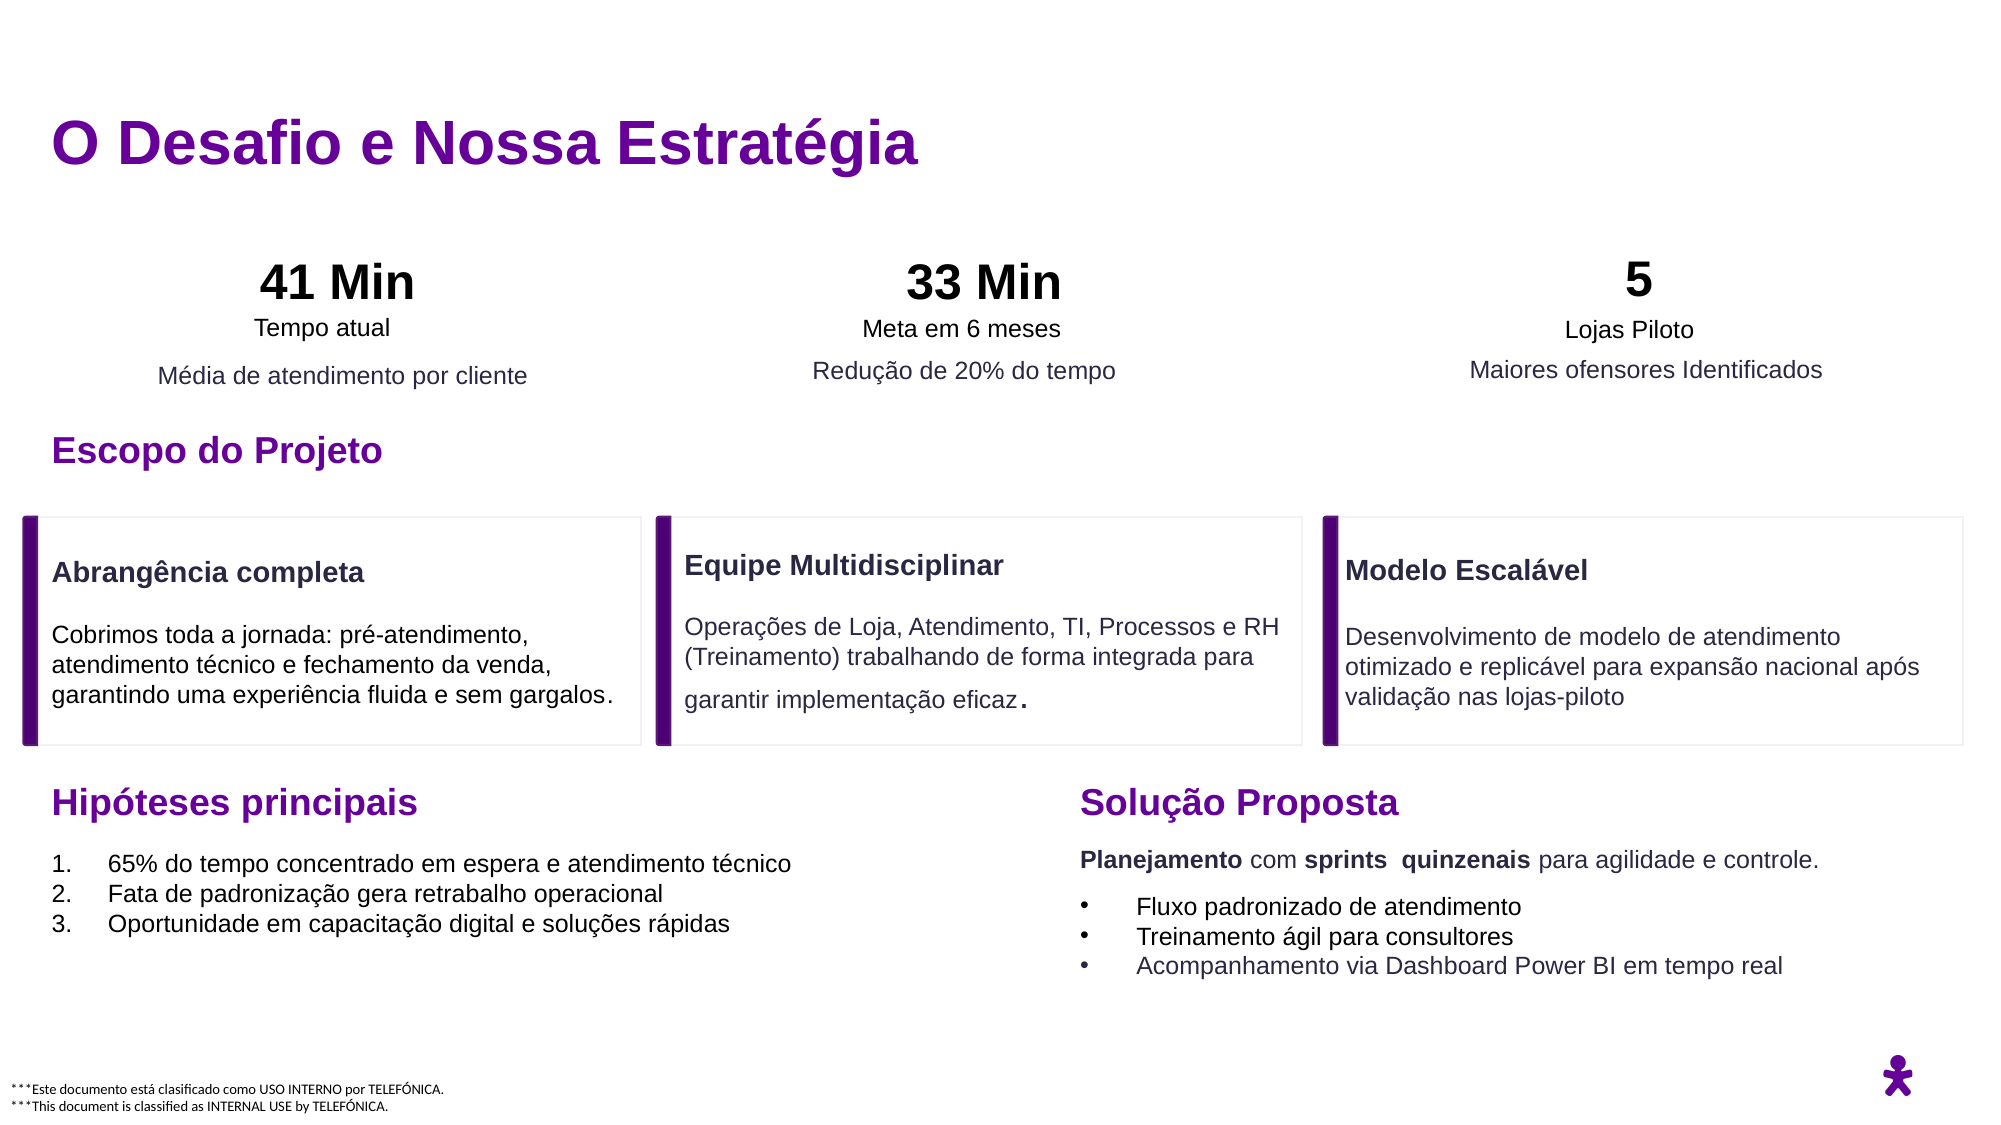

# O Desafio e Nossa Estratégia
5
33 Min
41 Min
Tempo atual
Meta em 6 meses
Lojas Piloto
Maiores ofensores Identificados
Redução de 20% do tempo
Média de atendimento por cliente
Escopo do Projeto
Abrangência completa

Cobrimos toda a jornada: pré-atendimento, atendimento técnico e fechamento da venda, garantindo uma experiência fluida e sem gargalos.
Equipe Multidisciplinar

Operações de Loja, Atendimento, TI, Processos e RH (Treinamento) trabalhando de forma integrada para garantir implementação eficaz.
Modelo Escalável
Desenvolvimento de modelo de atendimento otimizado e replicável para expansão nacional após validação nas lojas-piloto

Hipóteses principais
Solução Proposta
Planejamento com sprints  quinzenais para agilidade e controle.
65% do tempo concentrado em espera e atendimento técnico
Fata de padronização gera retrabalho operacional
Oportunidade em capacitação digital e soluções rápidas
Fluxo padronizado de atendimento
Treinamento ágil para consultores
Acompanhamento via Dashboard Power BI em tempo real